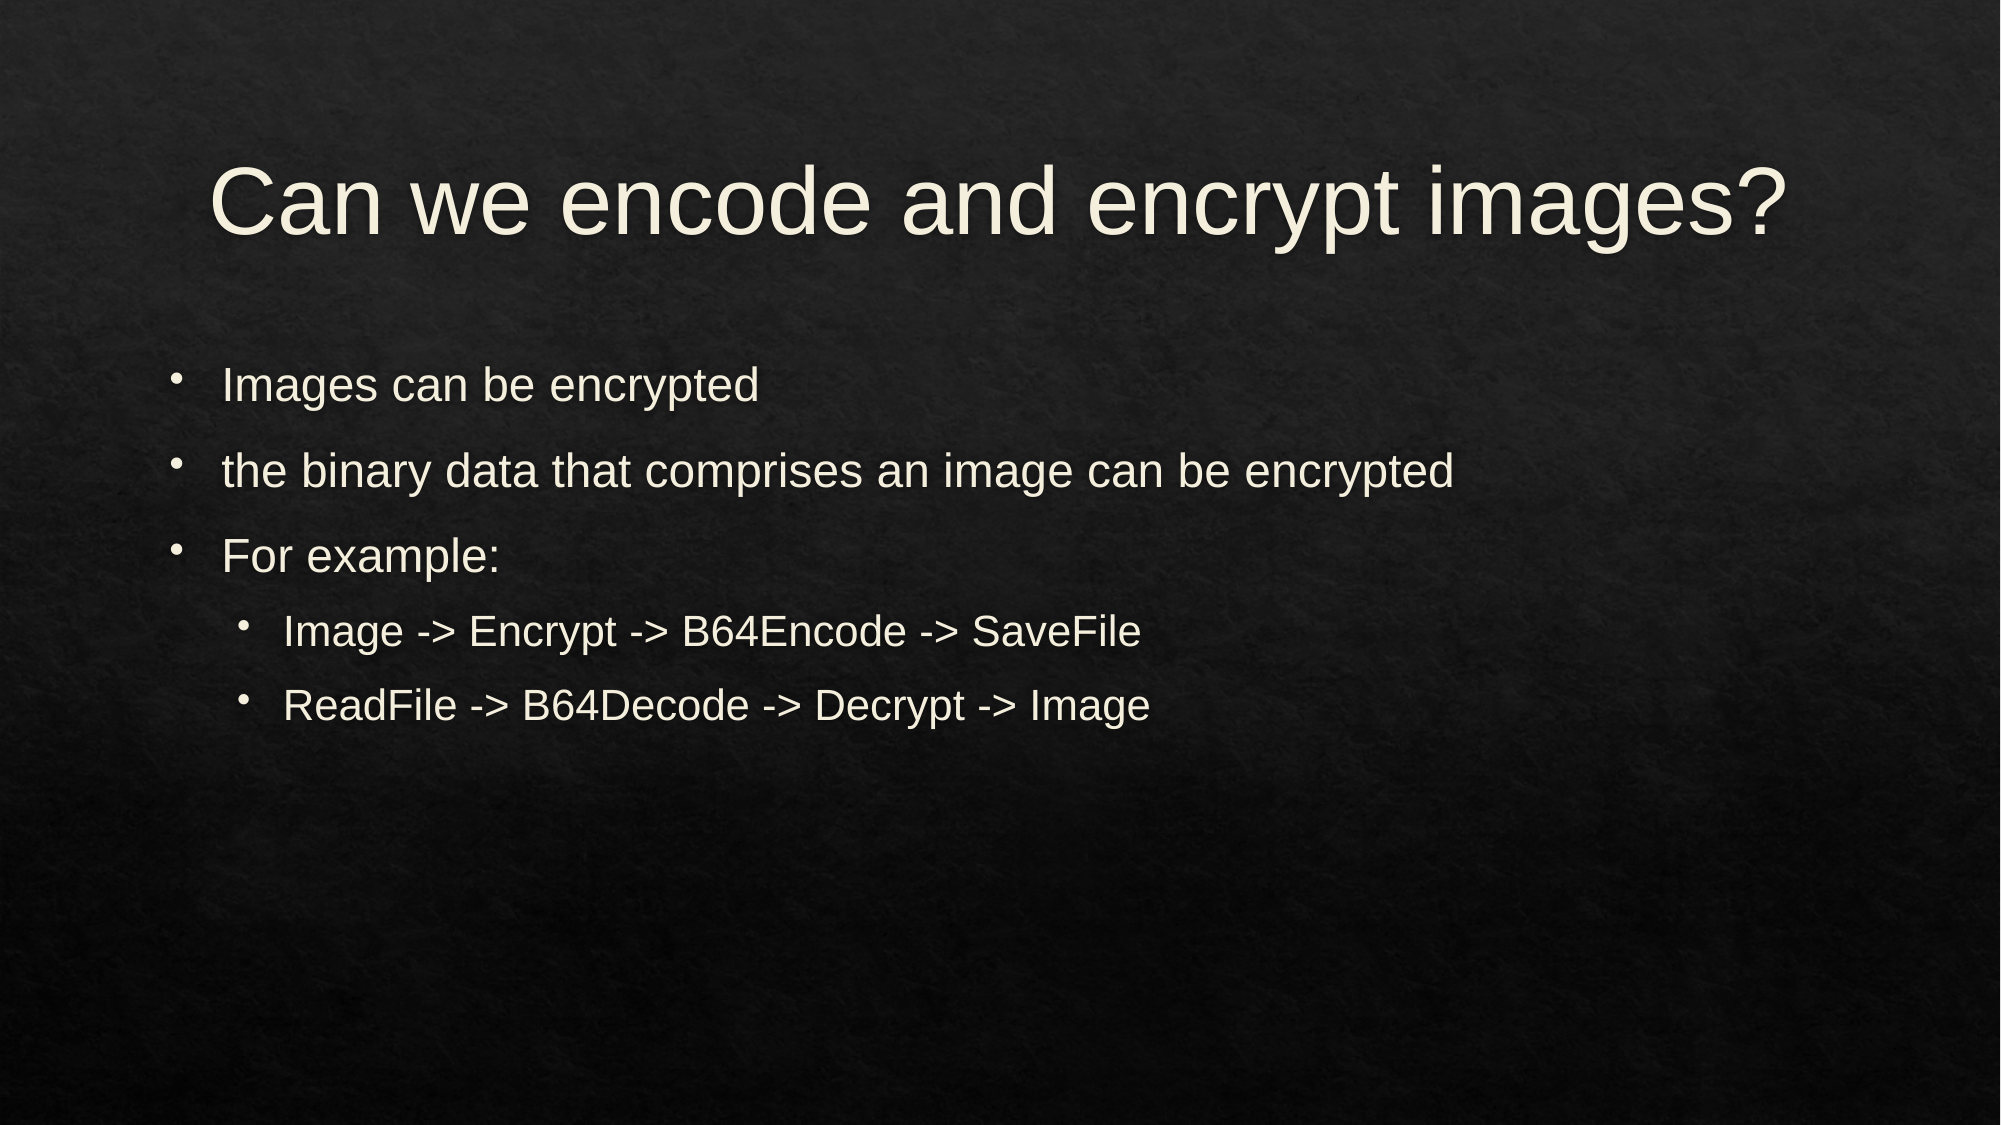

# Can we encode and encrypt images?
Images can be encrypted
the binary data that comprises an image can be encrypted
For example:
Image -> Encrypt -> B64Encode -> SaveFile
ReadFile -> B64Decode -> Decrypt -> Image